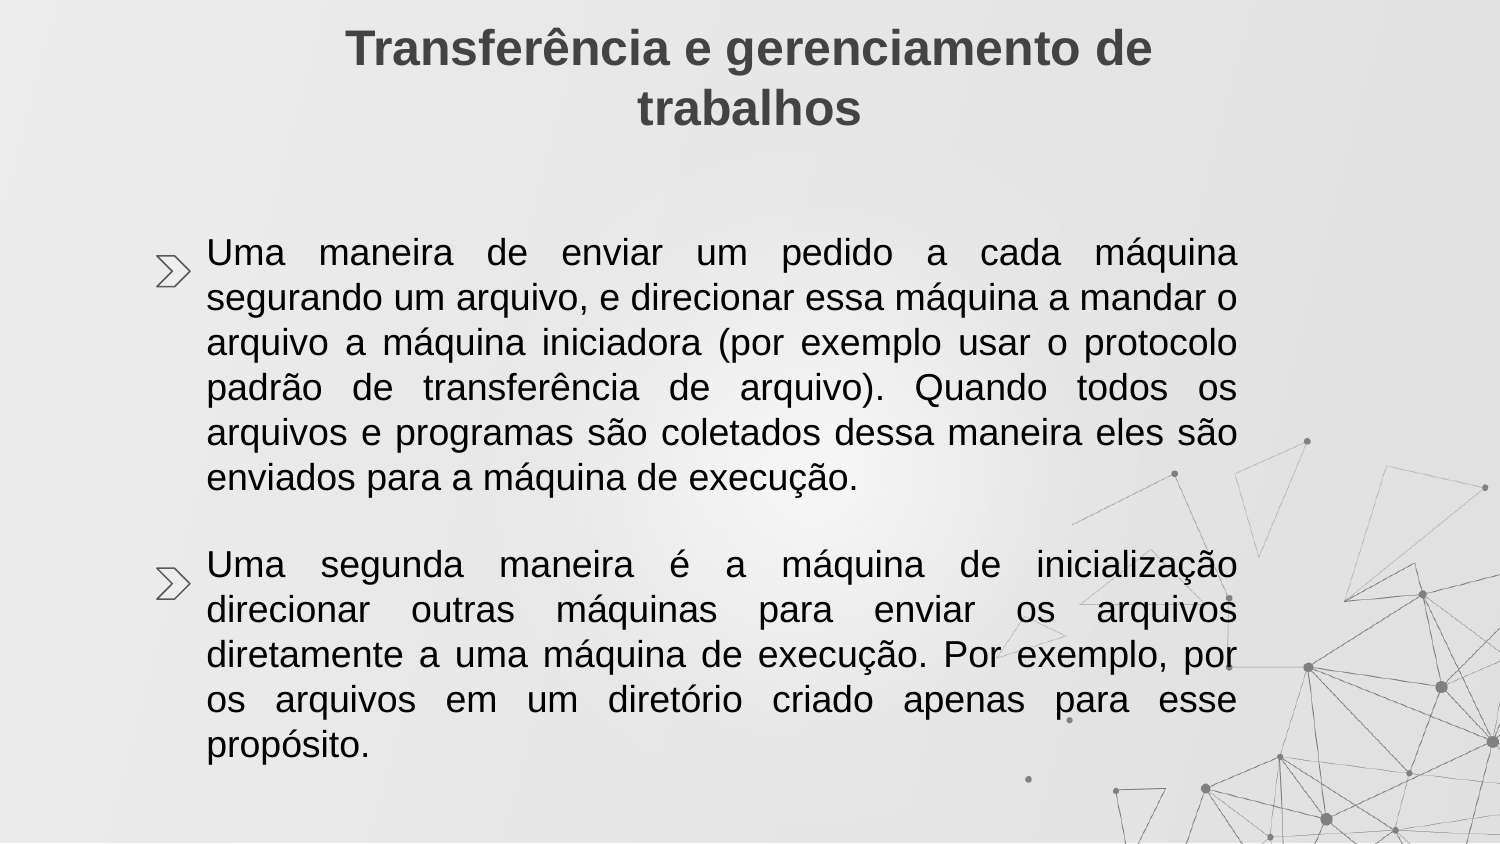

# Transferência e gerenciamento de trabalhos

Uma maneira de enviar um pedido a cada máquina segurando um arquivo, e direcionar essa máquina a mandar o arquivo a máquina iniciadora (por exemplo usar o protocolo padrão de transferência de arquivo). Quando todos os arquivos e programas são coletados dessa maneira eles são enviados para a máquina de execução.

Uma segunda maneira é a máquina de inicialização direcionar outras máquinas para enviar os arquivos diretamente a uma máquina de execução. Por exemplo, por os arquivos em um diretório criado apenas para esse propósito.